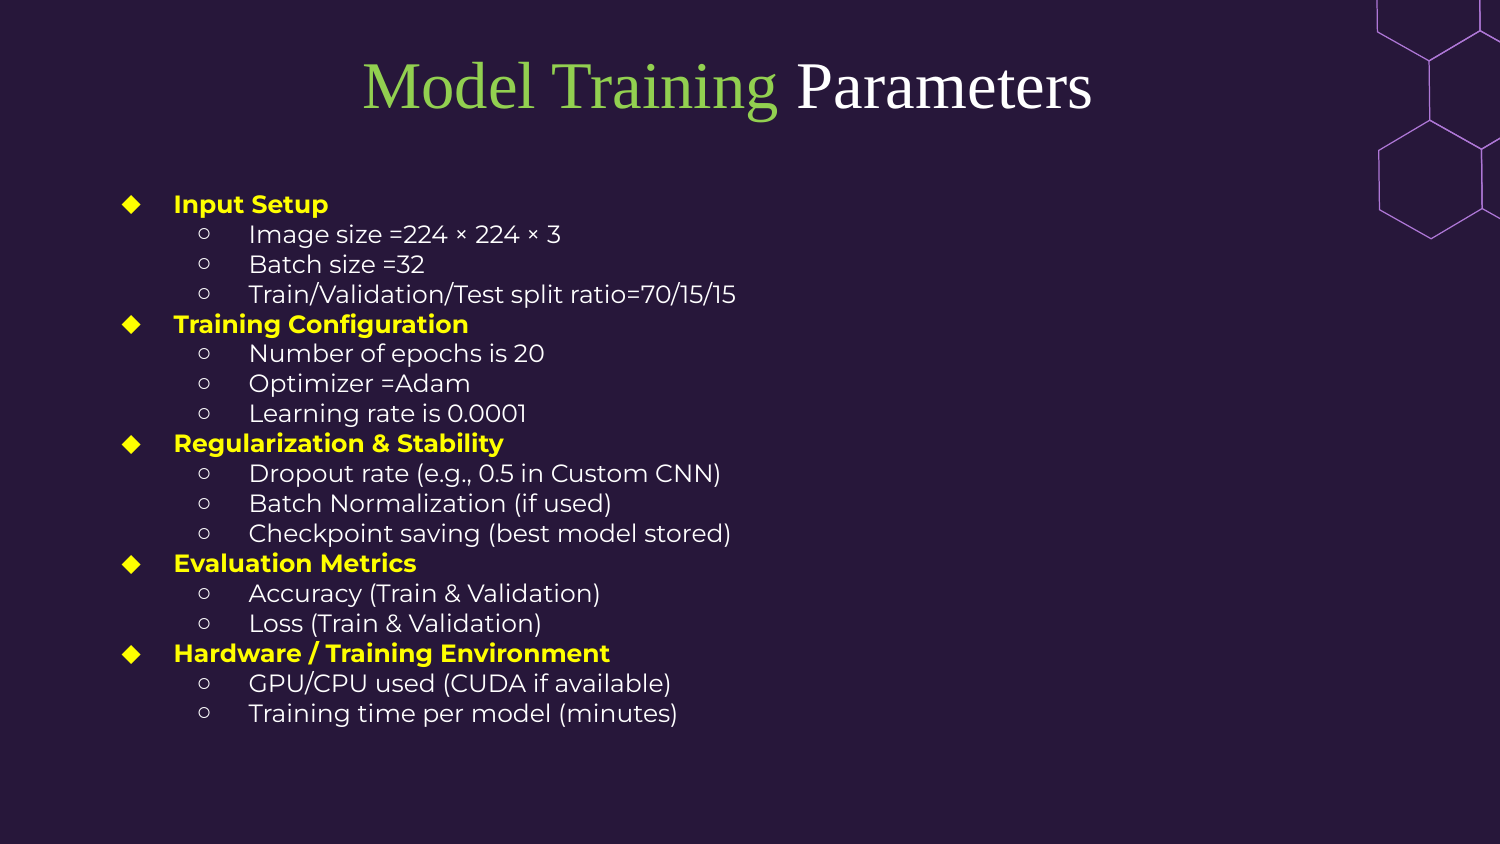

# Model Training Parameters
Input Setup
Image size =224 × 224 × 3
Batch size =32
Train/Validation/Test split ratio=70/15/15
Training Configuration
Number of epochs is 20
Optimizer =Adam
Learning rate is 0.0001
Regularization & Stability
Dropout rate (e.g., 0.5 in Custom CNN)
Batch Normalization (if used)
Checkpoint saving (best model stored)
Evaluation Metrics
Accuracy (Train & Validation)
Loss (Train & Validation)
Hardware / Training Environment
GPU/CPU used (CUDA if available)
Training time per model (minutes)